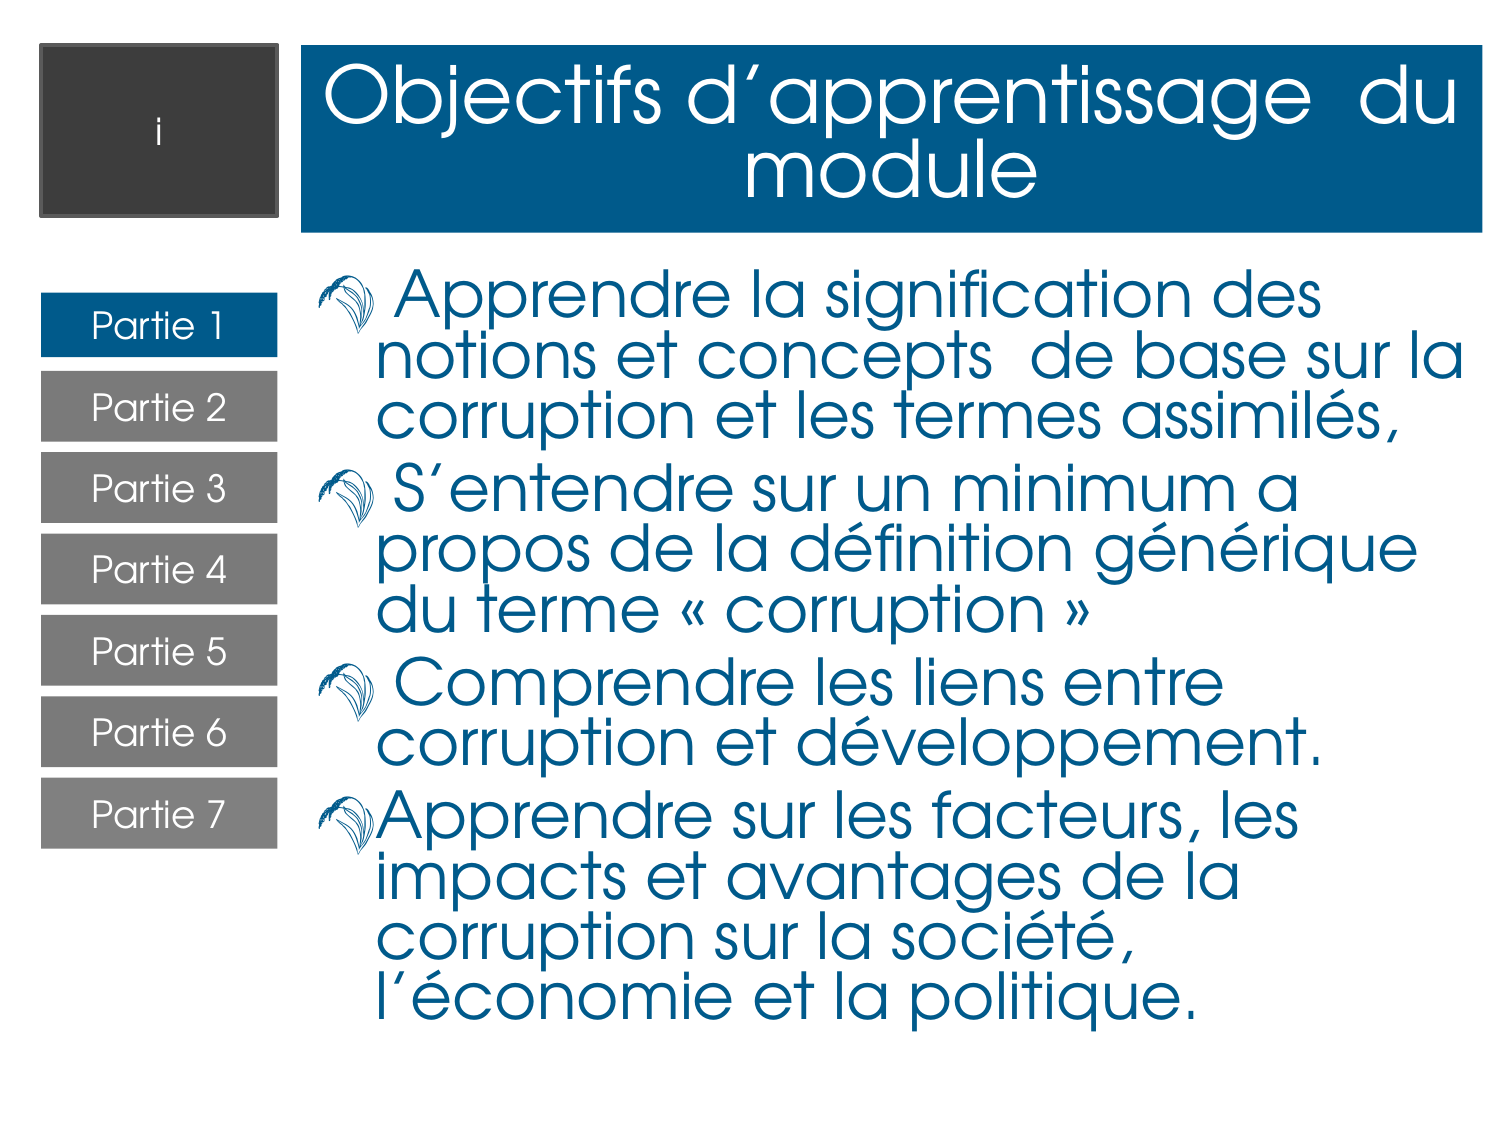

i
# Objectifs d’apprentissage  du module
 Apprendre la signification des notions et concepts  de base sur la corruption et les termes assimilés,
 S’entendre sur un minimum a propos de la définition générique du terme « corruption »
 Comprendre les liens entre corruption et développement.
Apprendre sur les facteurs, les impacts et avantages de la corruption sur la société, l’économie et la politique.

Partie 1
Partie 2
Partie 3
Partie 4
Partie 5
Partie 6
Partie 7